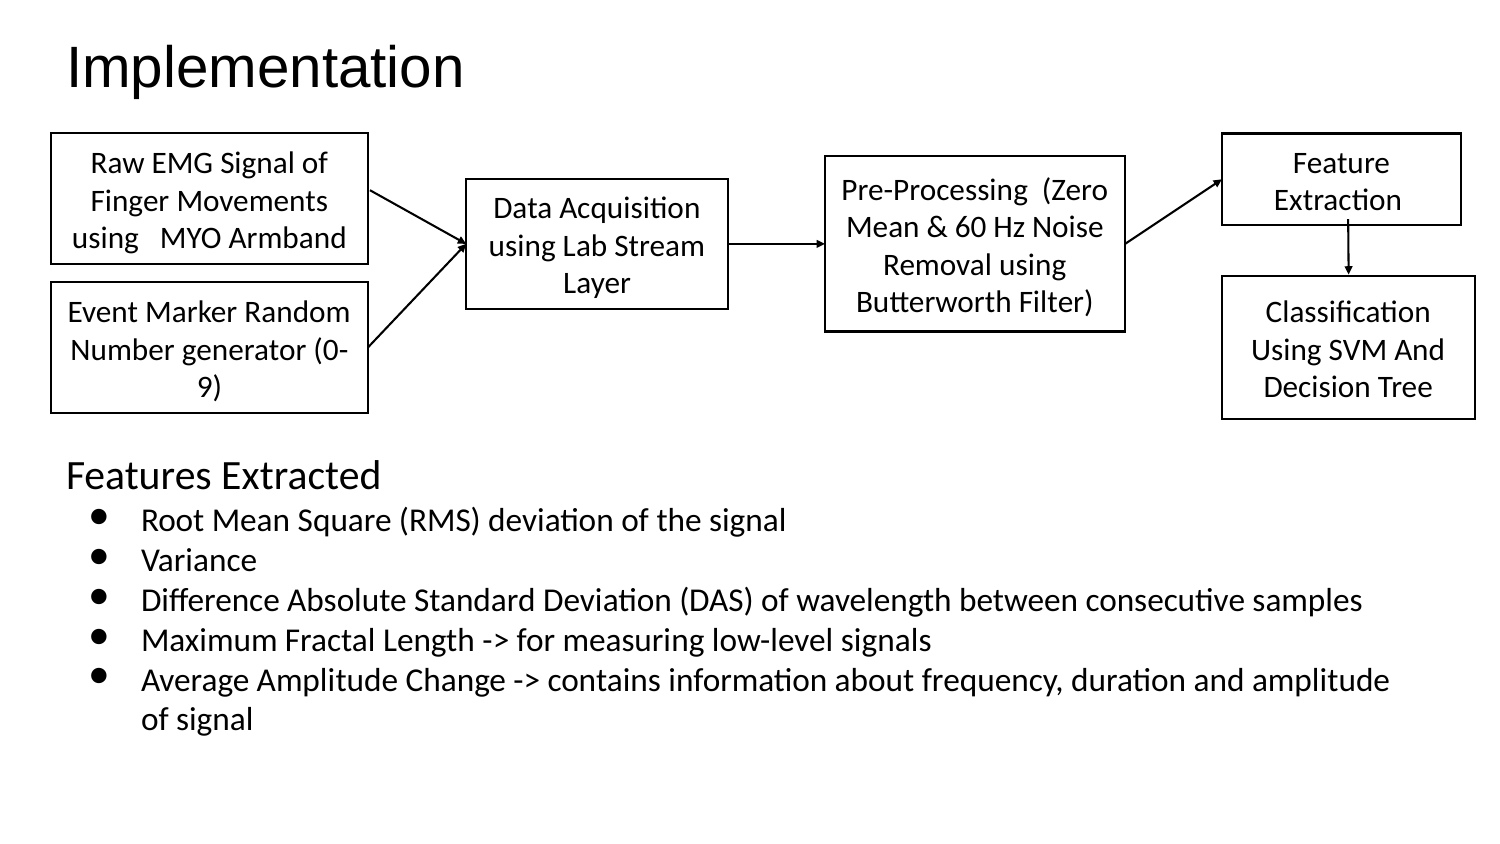

# Implementation
Raw EMG Signal of Finger Movements using   MYO Armband
Feature Extraction
Pre-Processing  (Zero Mean & 60 Hz Noise Removal using Butterworth Filter)
Data Acquisition using Lab Stream Layer
Classification Using SVM And Decision Tree
Event Marker Random Number generator (0-9)
Features Extracted
Root Mean Square (RMS) deviation of the signal
Variance
Difference Absolute Standard Deviation (DAS) of wavelength between consecutive samples
Maximum Fractal Length -> for measuring low-level signals
Average Amplitude Change -> contains information about frequency, duration and amplitude of signal